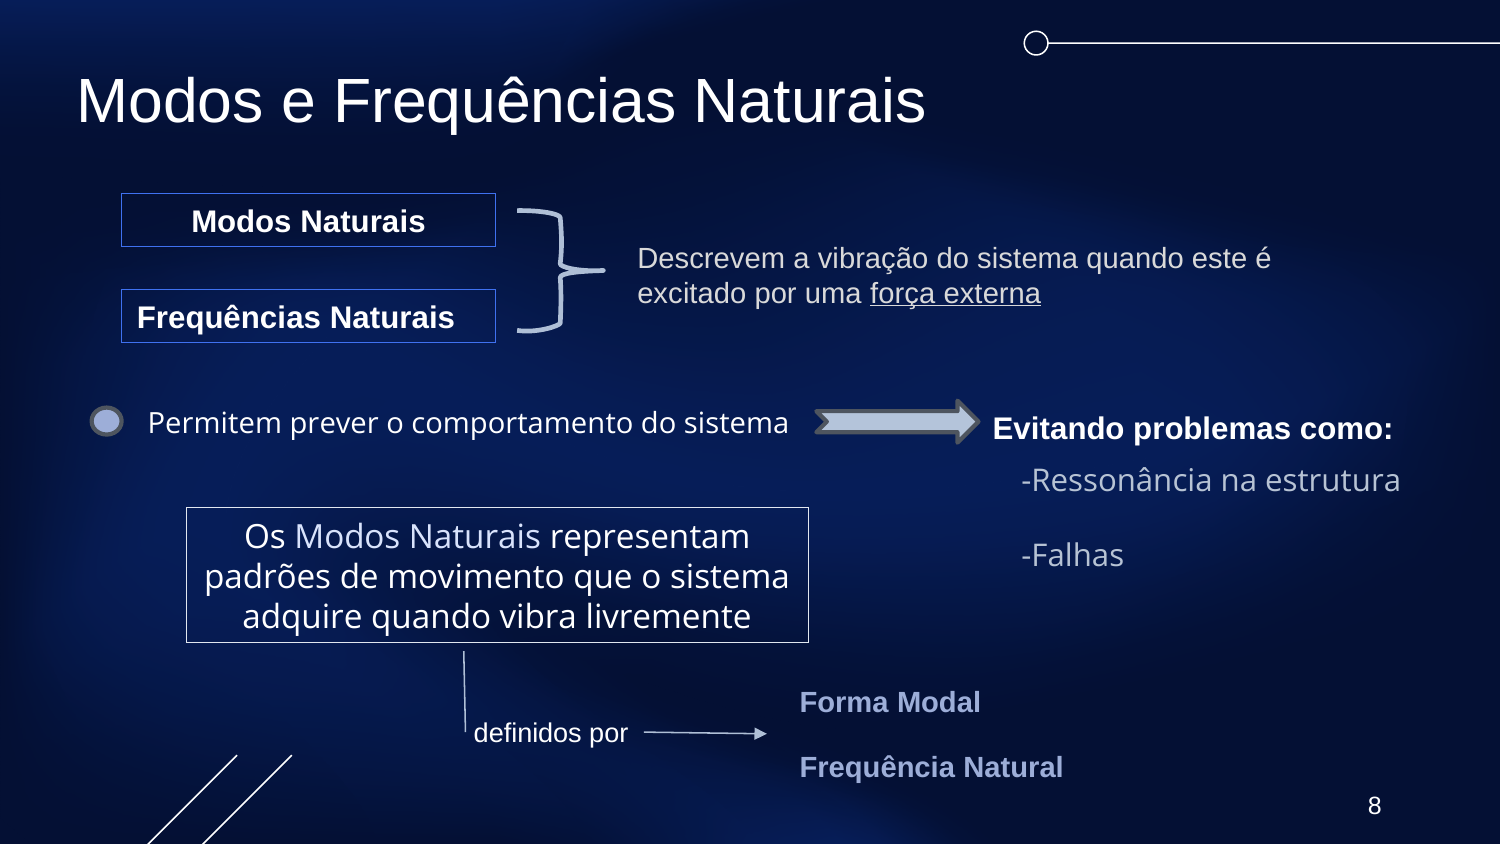

# Modos e Frequências Naturais
Modos Naturais

Descrevem a vibração do sistema quando este é excitado por uma força externa
Frequências Naturais
Permitem prever o comportamento do sistema
Evitando problemas como:

-Ressonância na estrutura

-Falhas
Os Modos Naturais representam padrões de movimento que o sistema adquire quando vibra livremente
Forma Modal
definidos por
Frequência Natural
8